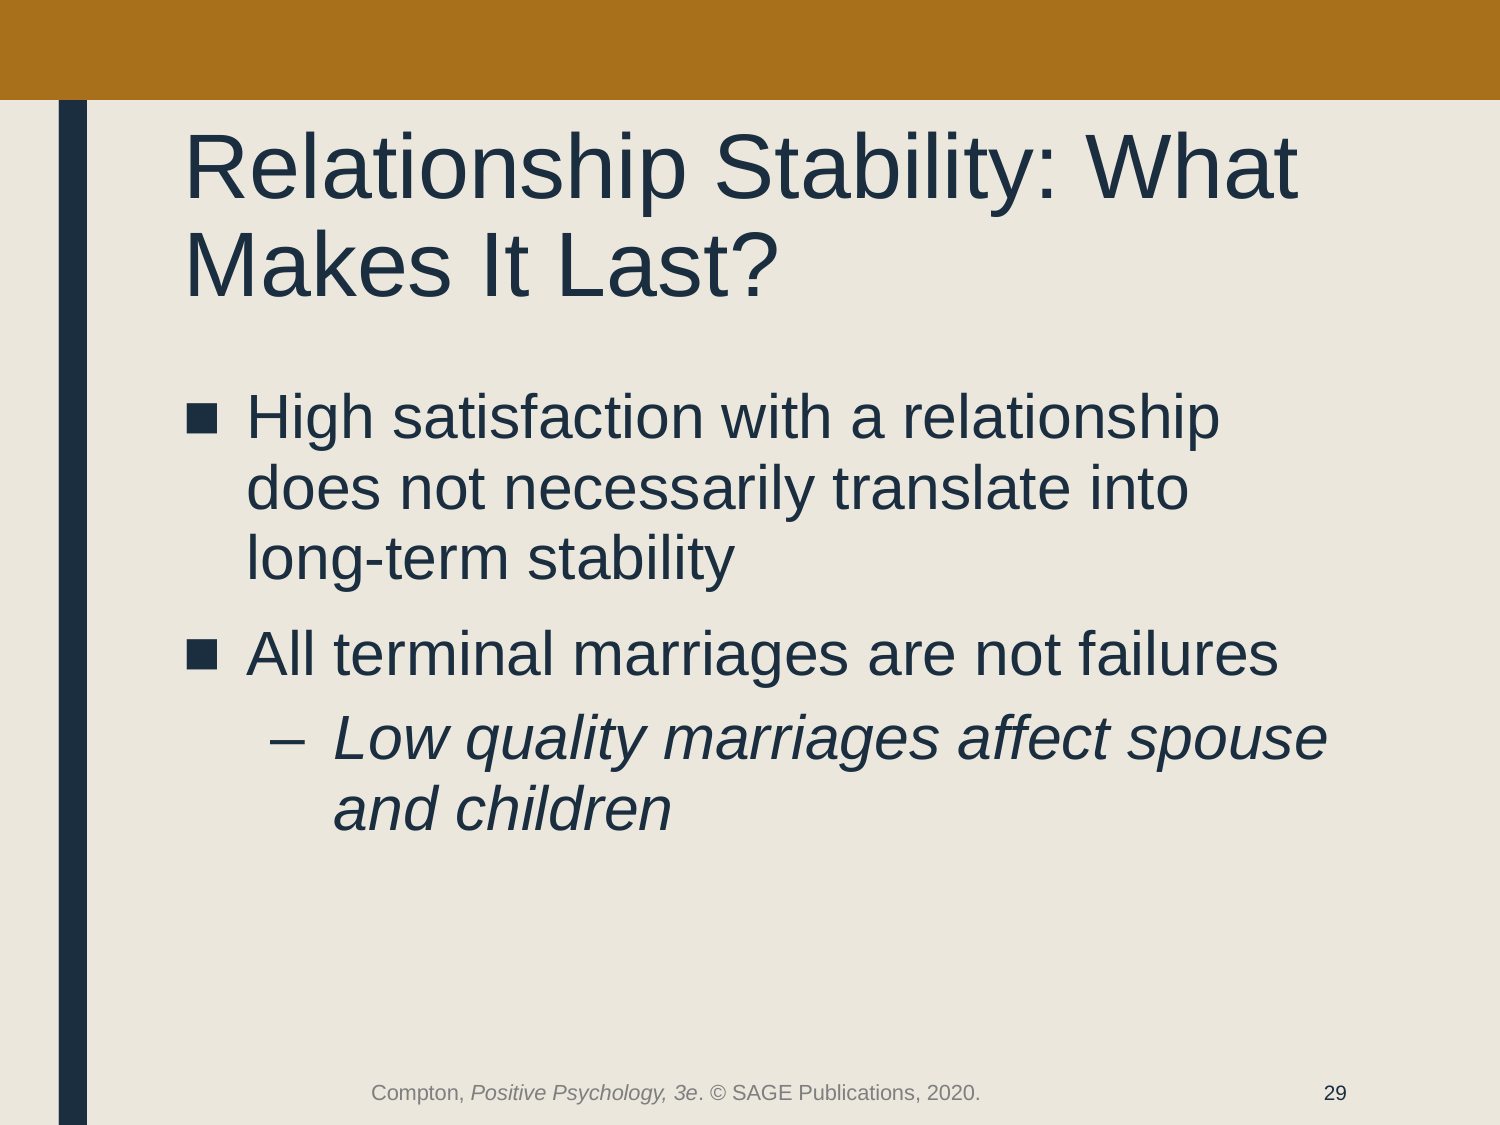

# Relationship Stability: What Makes It Last?
High satisfaction with a relationship does not necessarily translate into long-term stability
All terminal marriages are not failures
Low quality marriages affect spouse and children

Compton, Positive Psychology, 3e. © SAGE Publications, 2020.
29